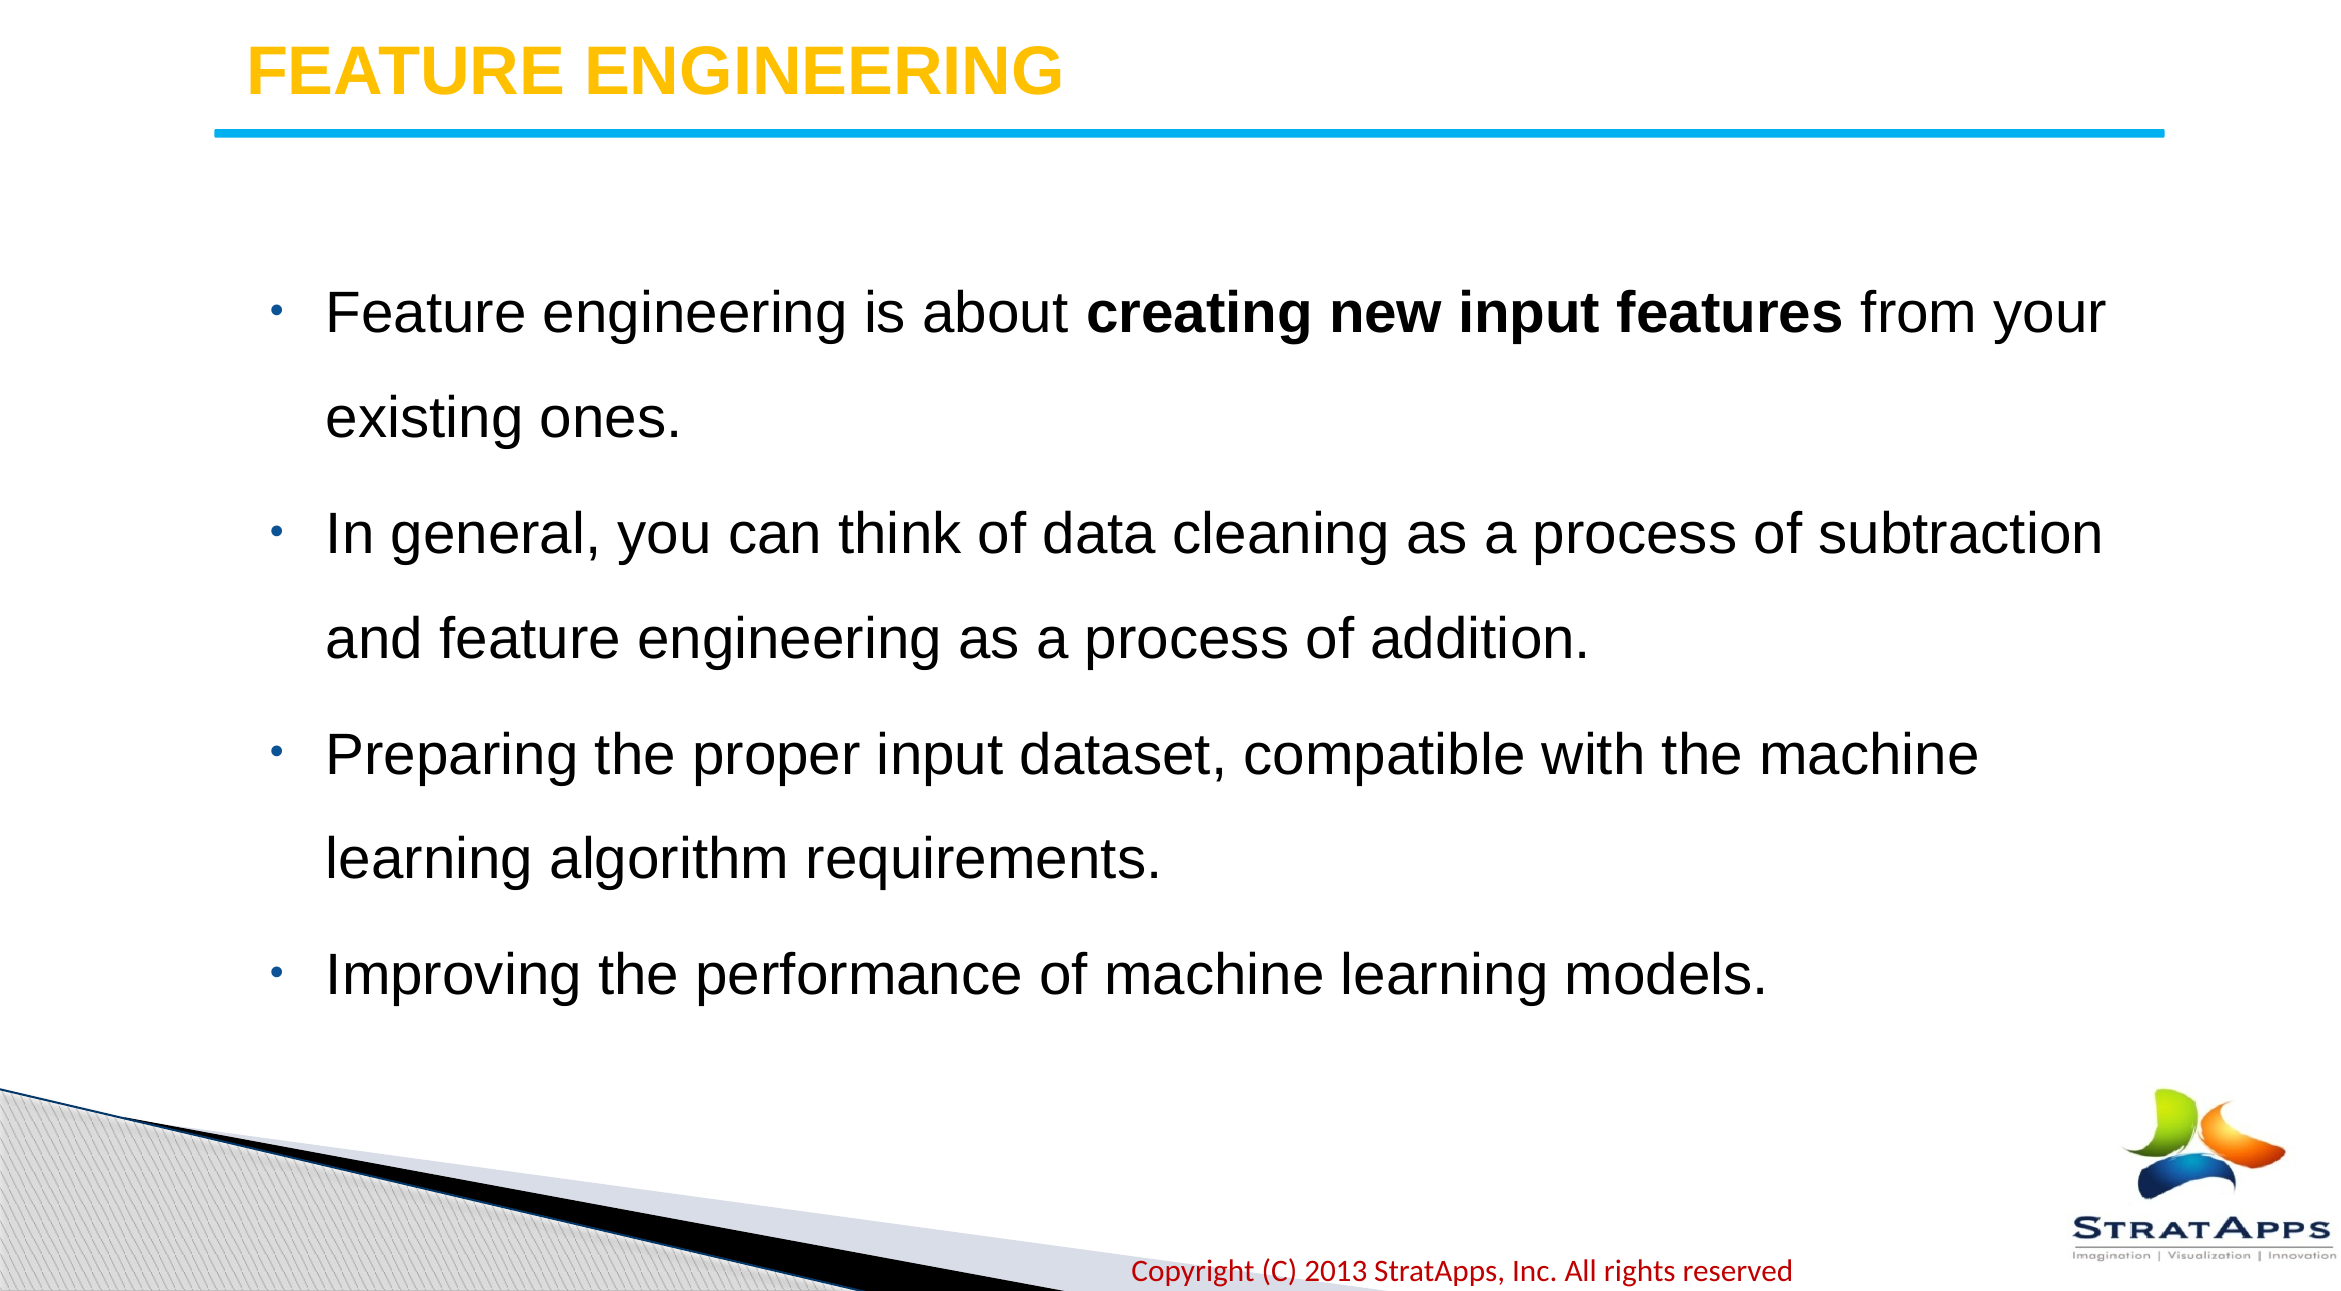

FEATURE ENGINEERING
Feature engineering is about creating new input features from your existing ones.
In general, you can think of data cleaning as a process of subtraction and feature engineering as a process of addition.
Preparing the proper input dataset, compatible with the machine learning algorithm requirements.
Improving the performance of machine learning models.